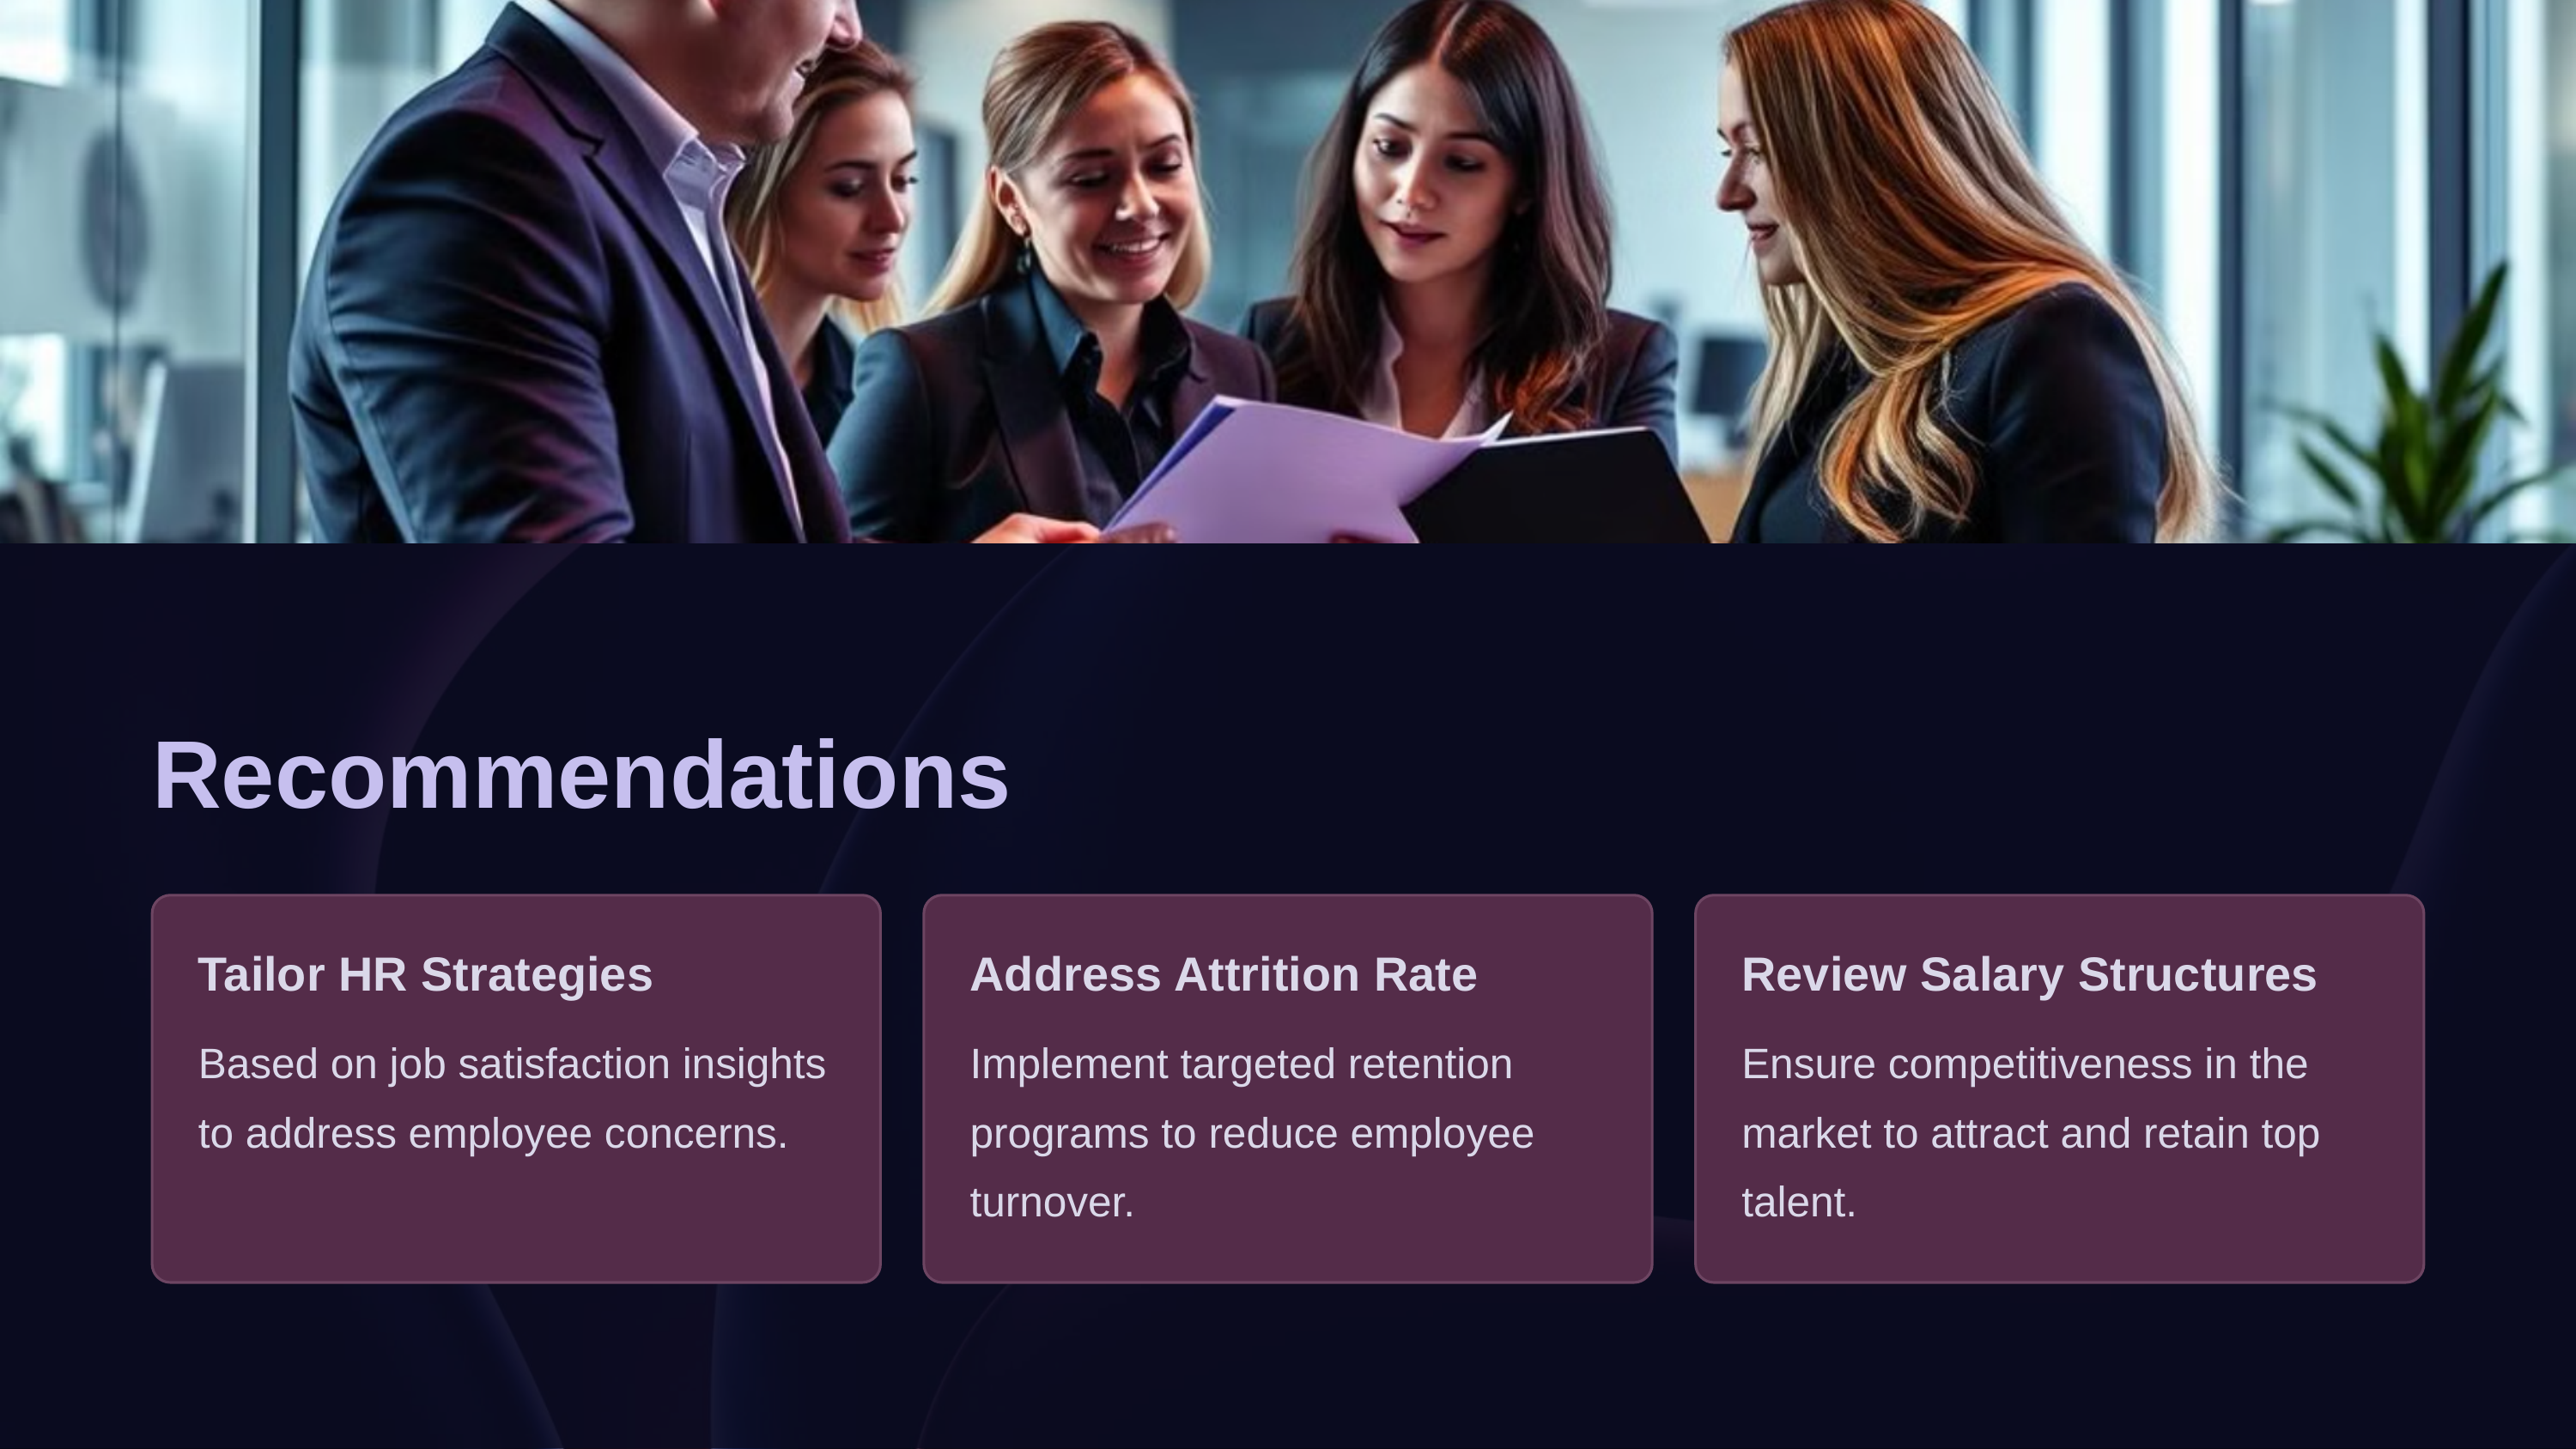

Recommendations

Tailor HR Strategies

Address Attrition Rate

Review Salary Structures

Based on job satisfaction insights to address employee concerns.

Implement targeted retention programs to reduce employee turnover.

Ensure competitiveness in the market to attract and retain top talent.